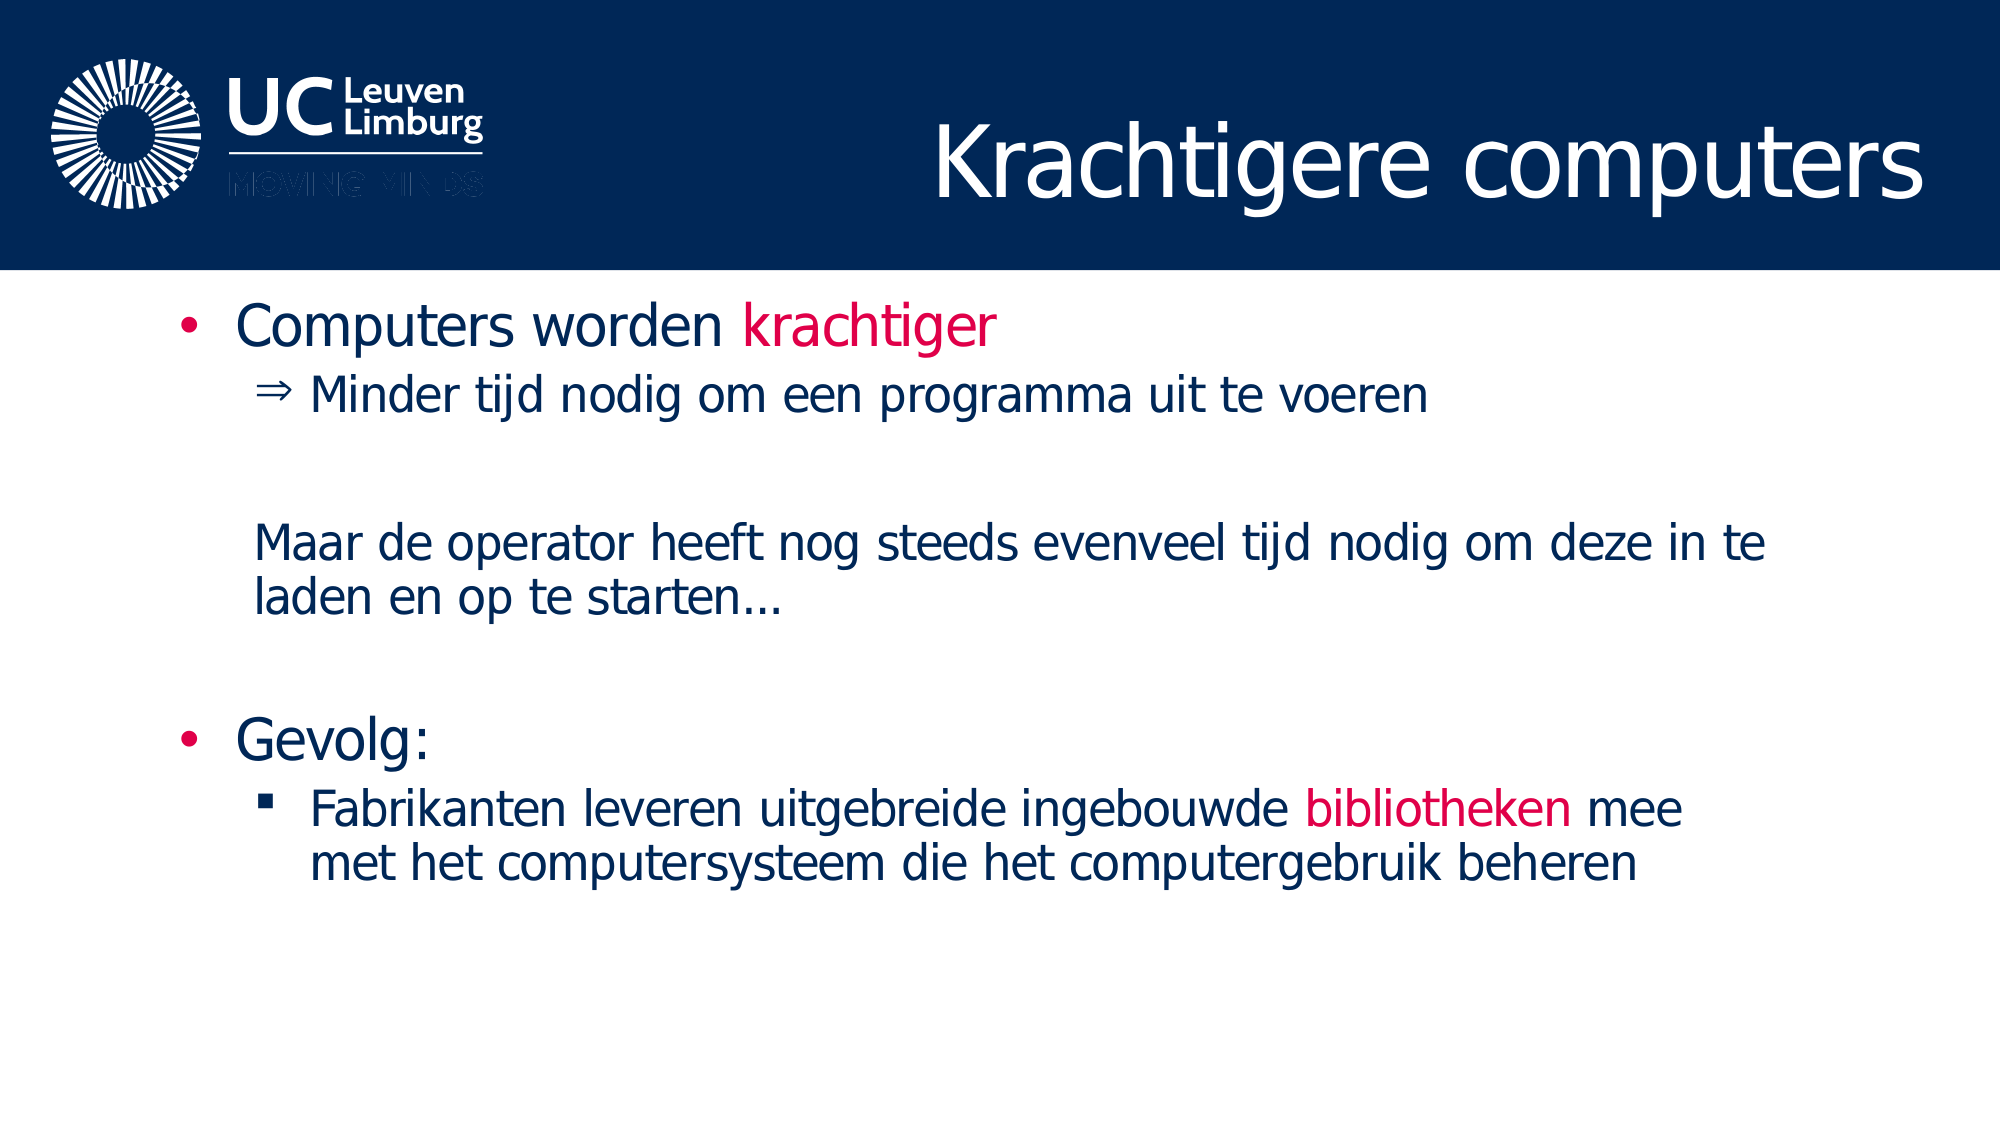

# Krachtigere computers
Computers worden krachtiger
Minder tijd nodig om een programma uit te voeren

Maar de operator heeft nog steeds evenveel tijd nodig om deze in te laden en op te starten…

Gevolg:
Fabrikanten leveren uitgebreide ingebouwde bibliotheken mee met het computersysteem die het computergebruik beheren